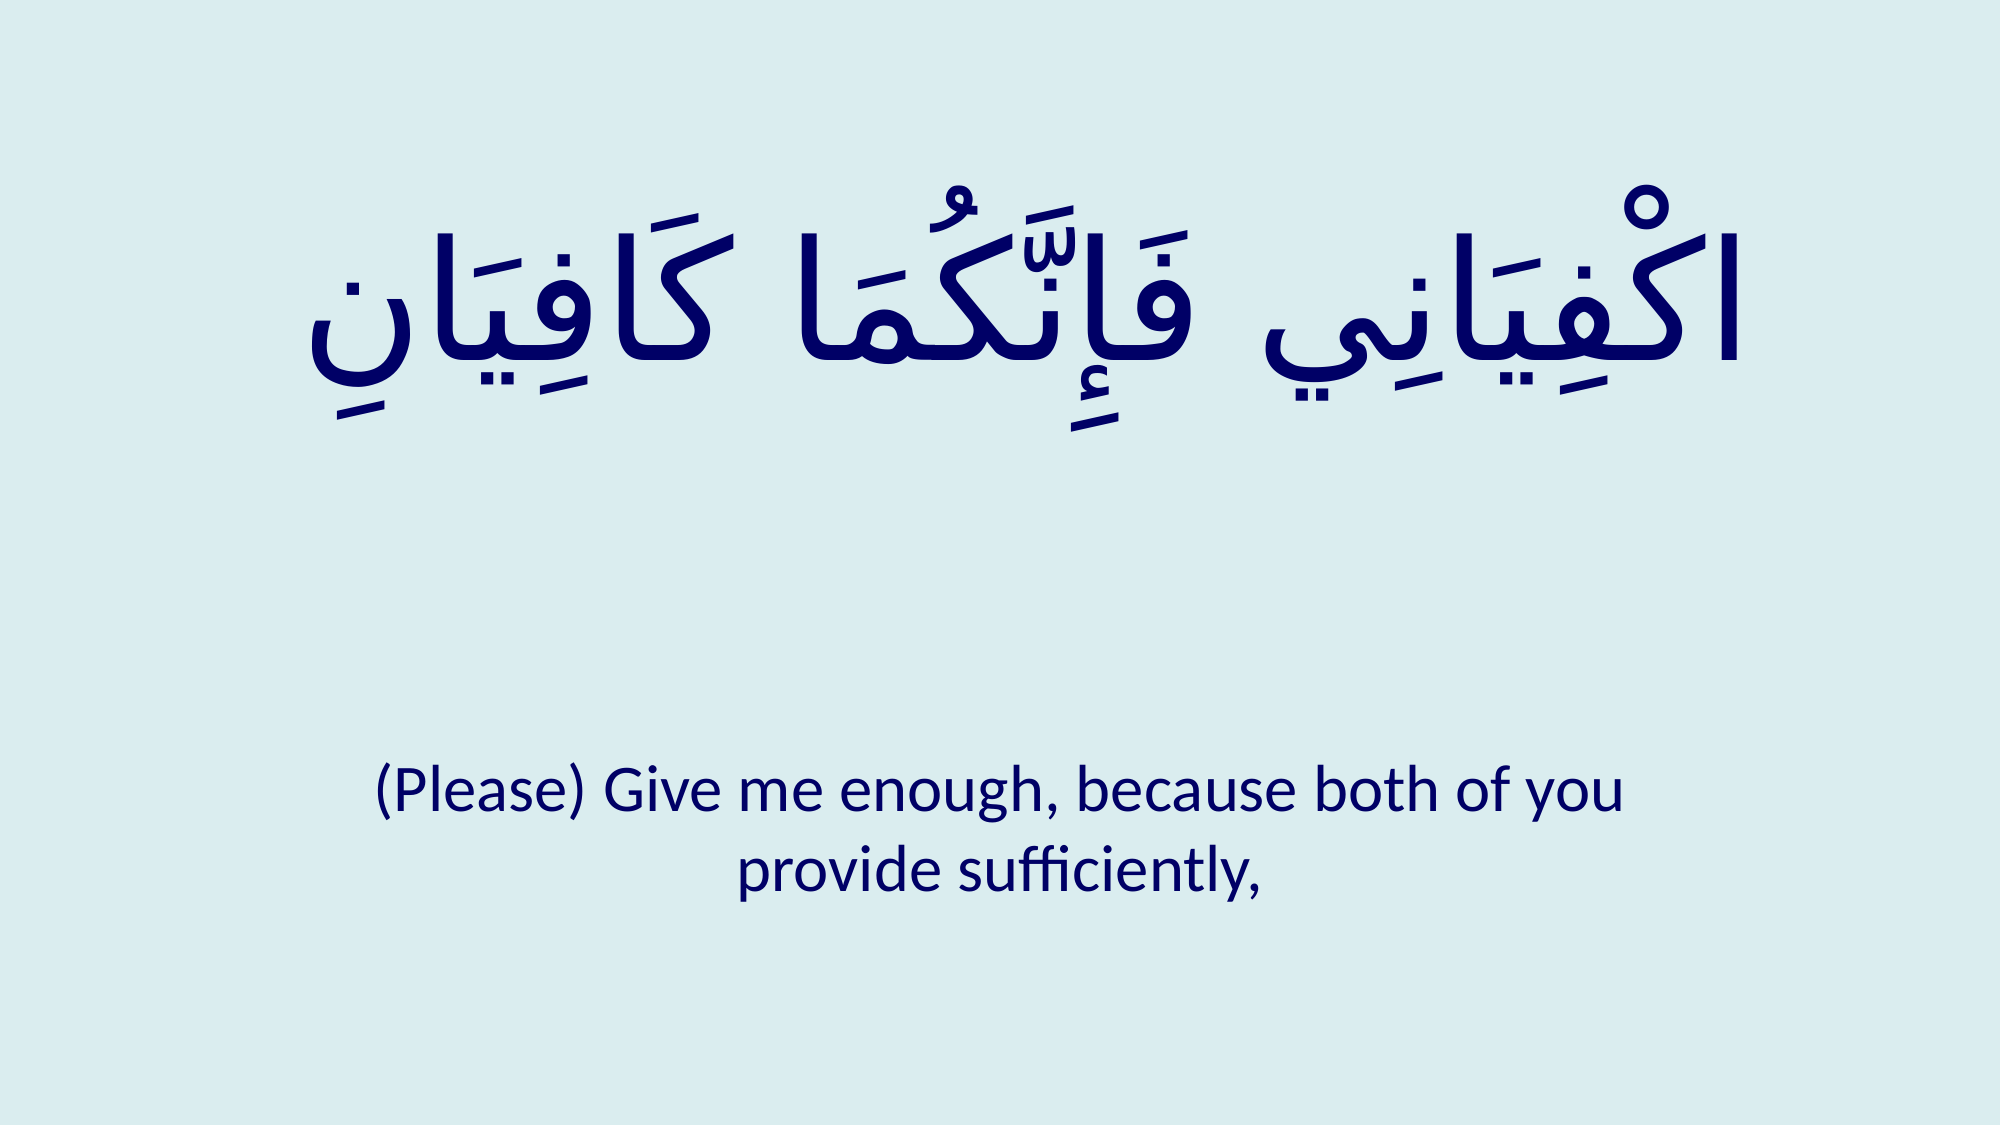

# اكْفِيَانِي فَإِنَّكُمَا كَافِيَانِ
(Please) Give me enough, because both of you provide sufficiently,